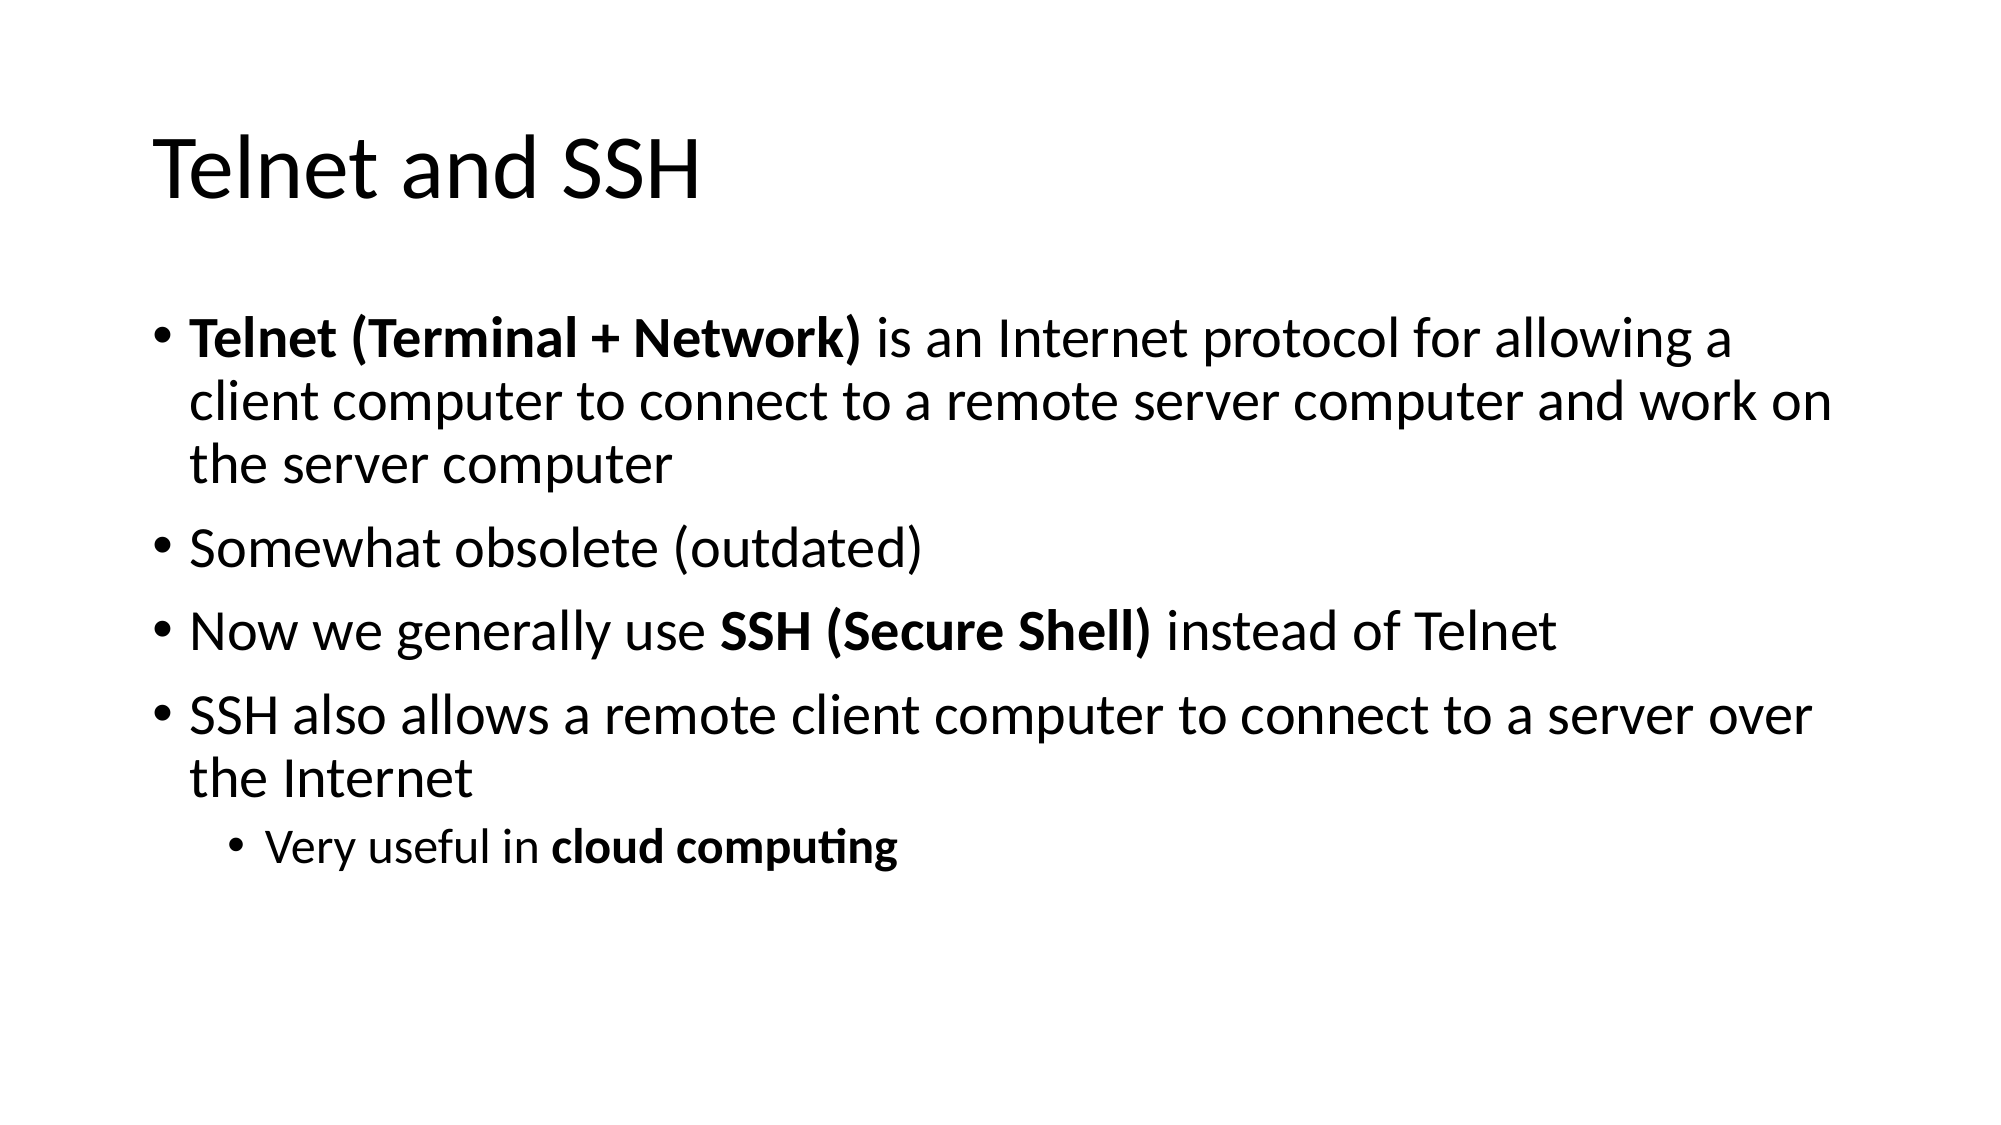

# Telnet and SSH
Telnet (Terminal + Network) is an Internet protocol for allowing a client computer to connect to a remote server computer and work on the server computer
Somewhat obsolete (outdated)
Now we generally use SSH (Secure Shell) instead of Telnet
SSH also allows a remote client computer to connect to a server over the Internet
Very useful in cloud computing